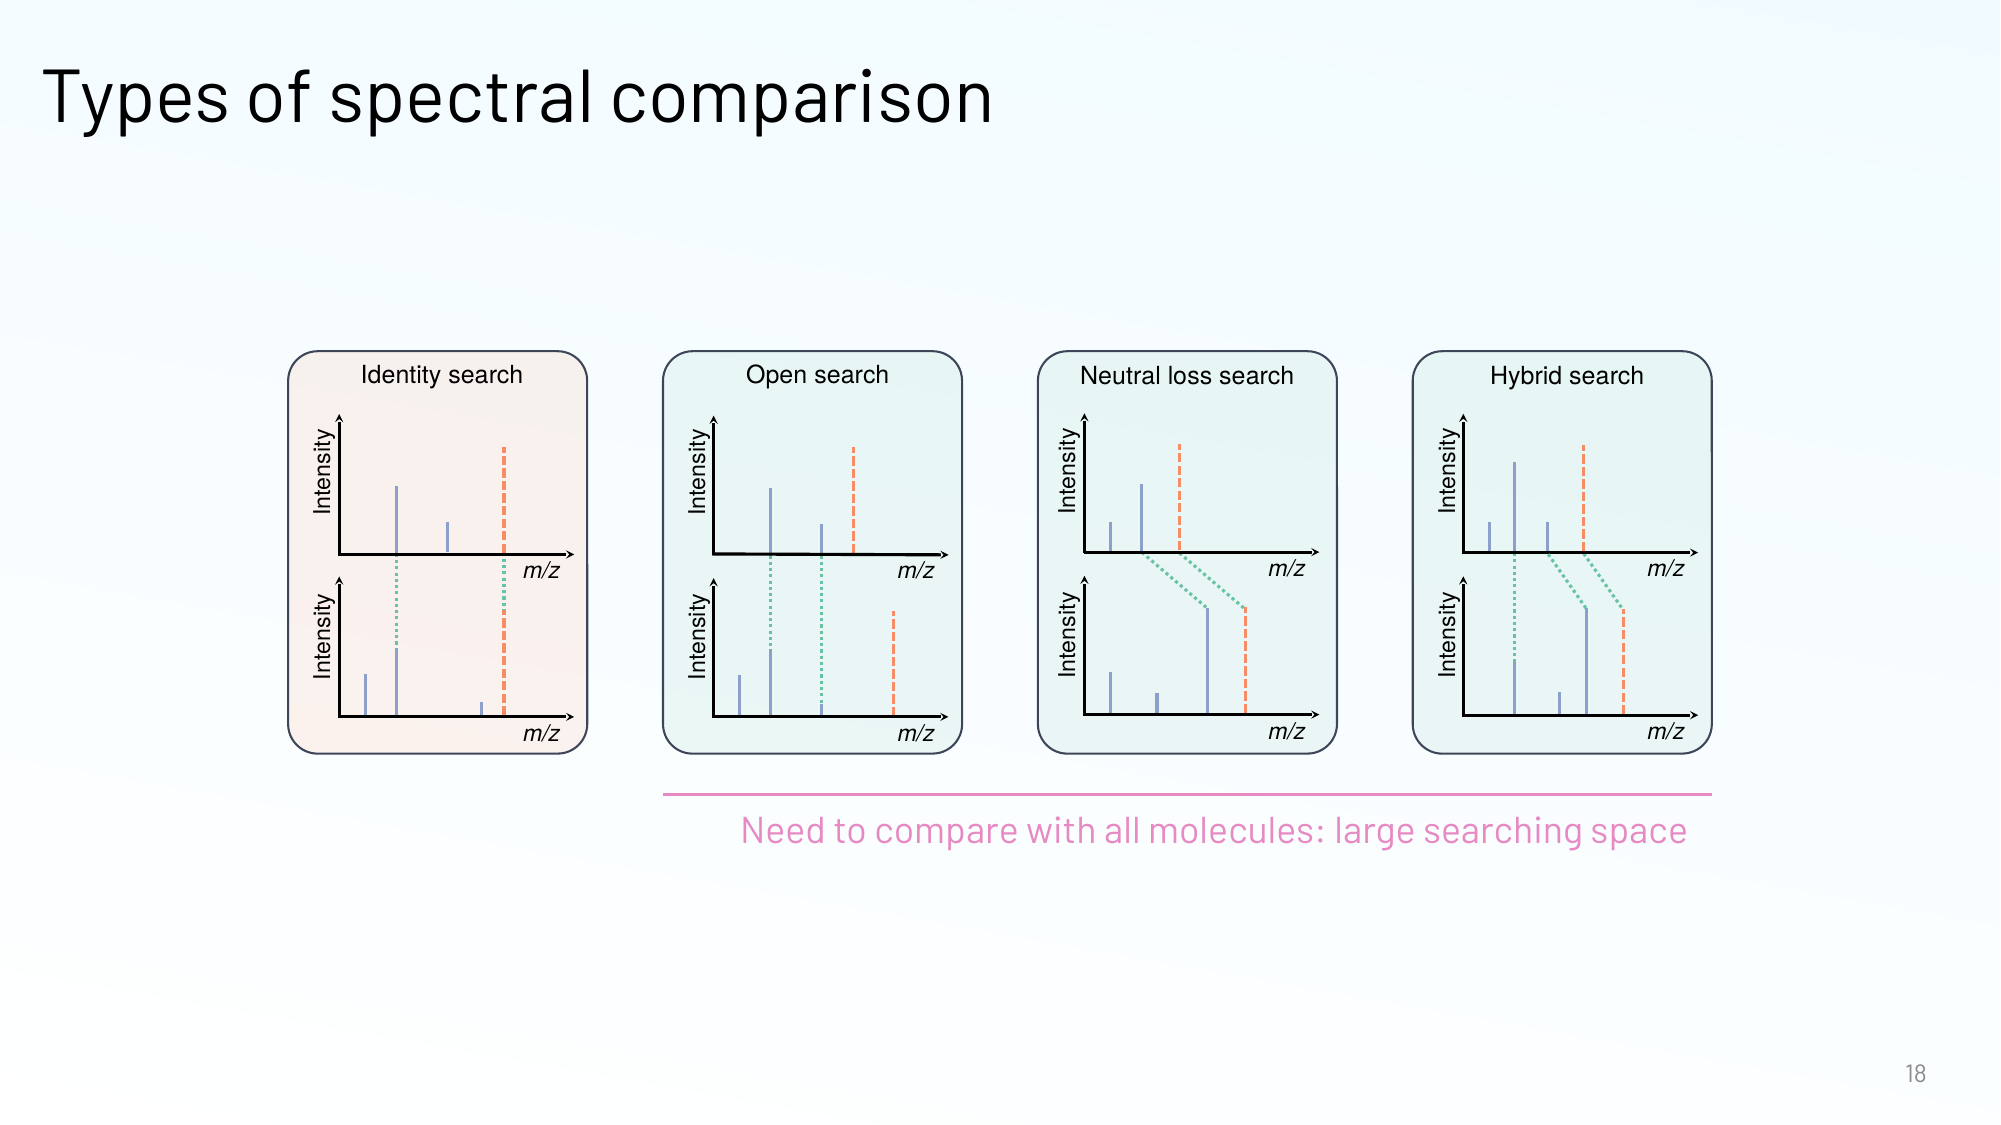

# Types of spectral comparison
Identity search
Intensity
m/z
Intensity
m/z

Open search
Intensity
m/z
Intensity
m/z

Neutral loss search
Intensity
m/z
Intensity
m/z

Hybrid search
Intensity
m/z
Intensity
m/z
Need to compare with all molecules: large searching space
18